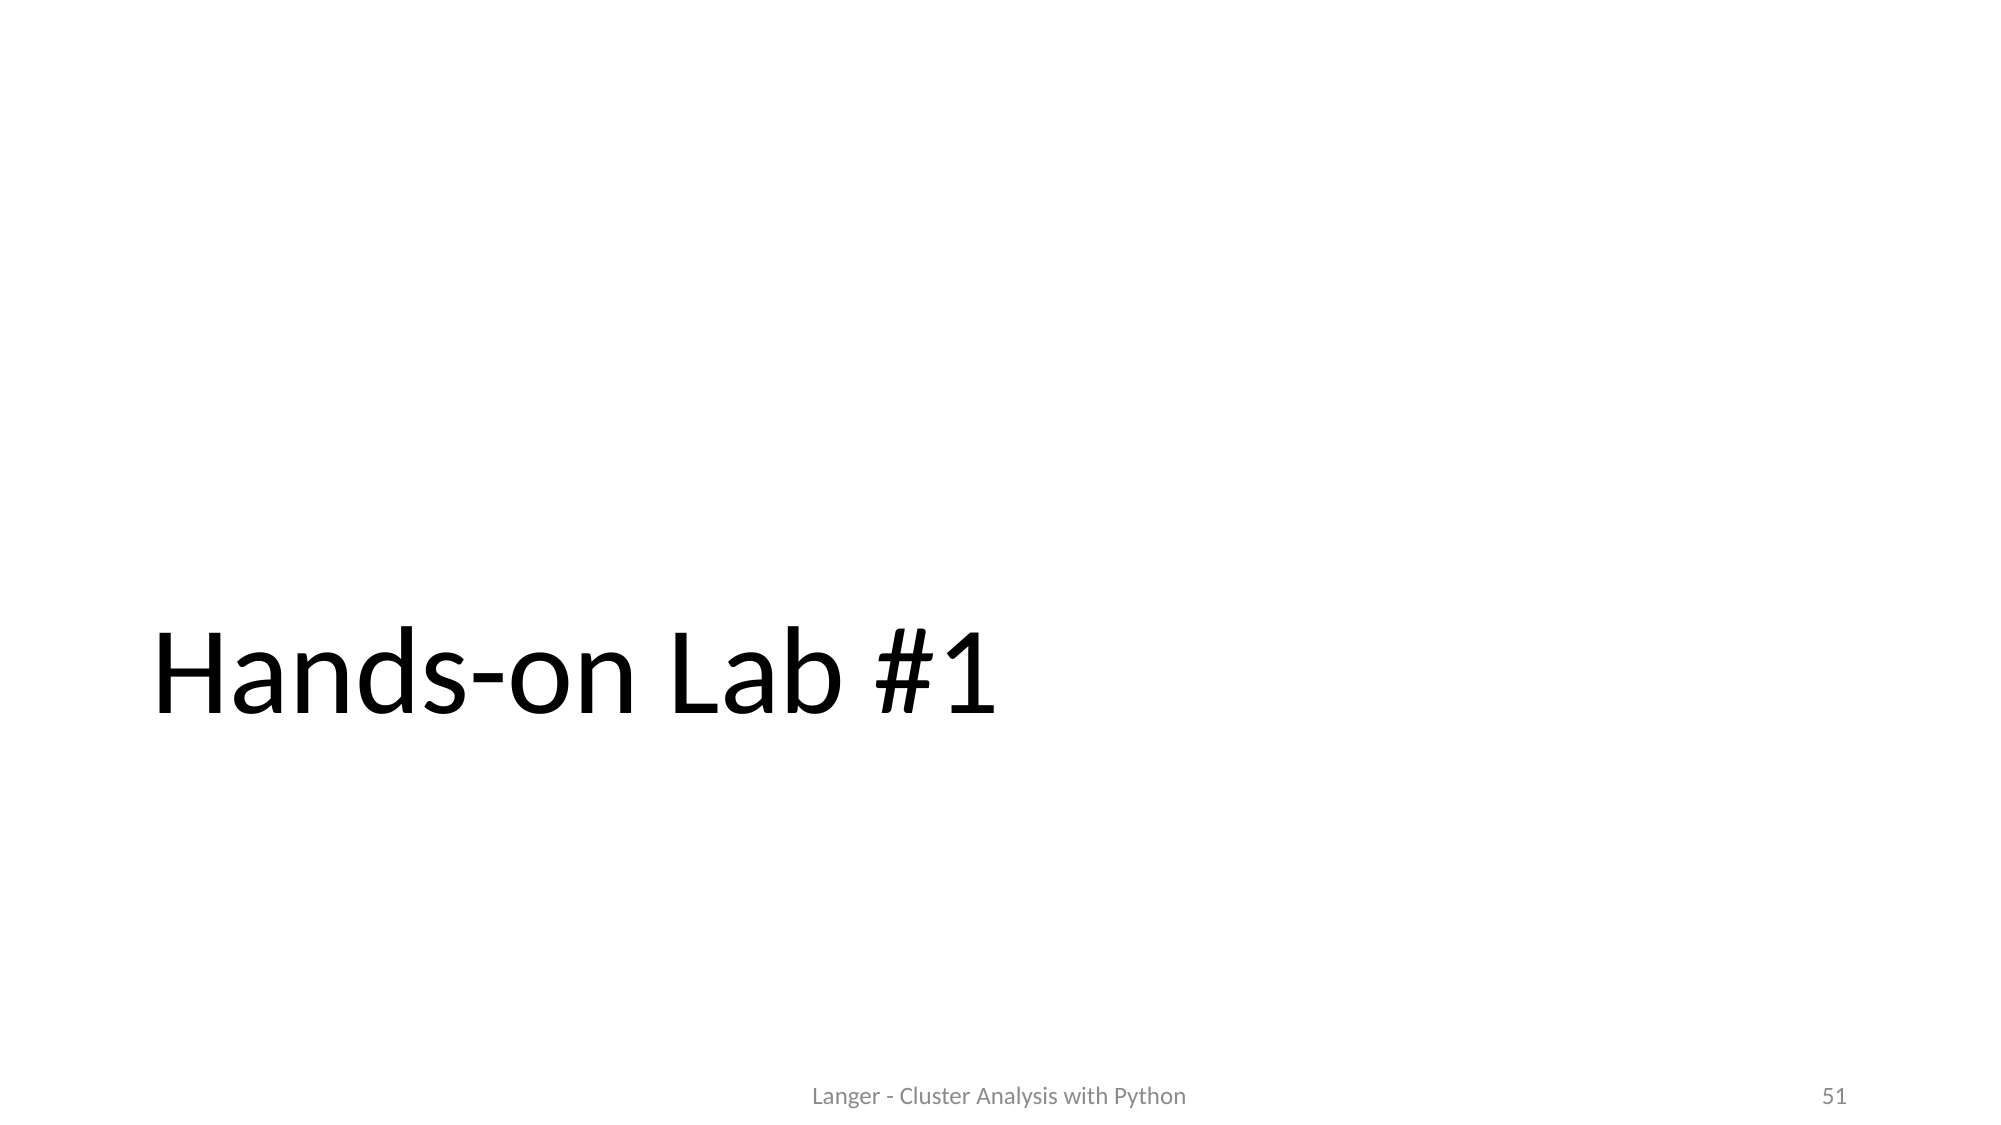

# Hands-on Lab #1
Langer - Cluster Analysis with Python
51